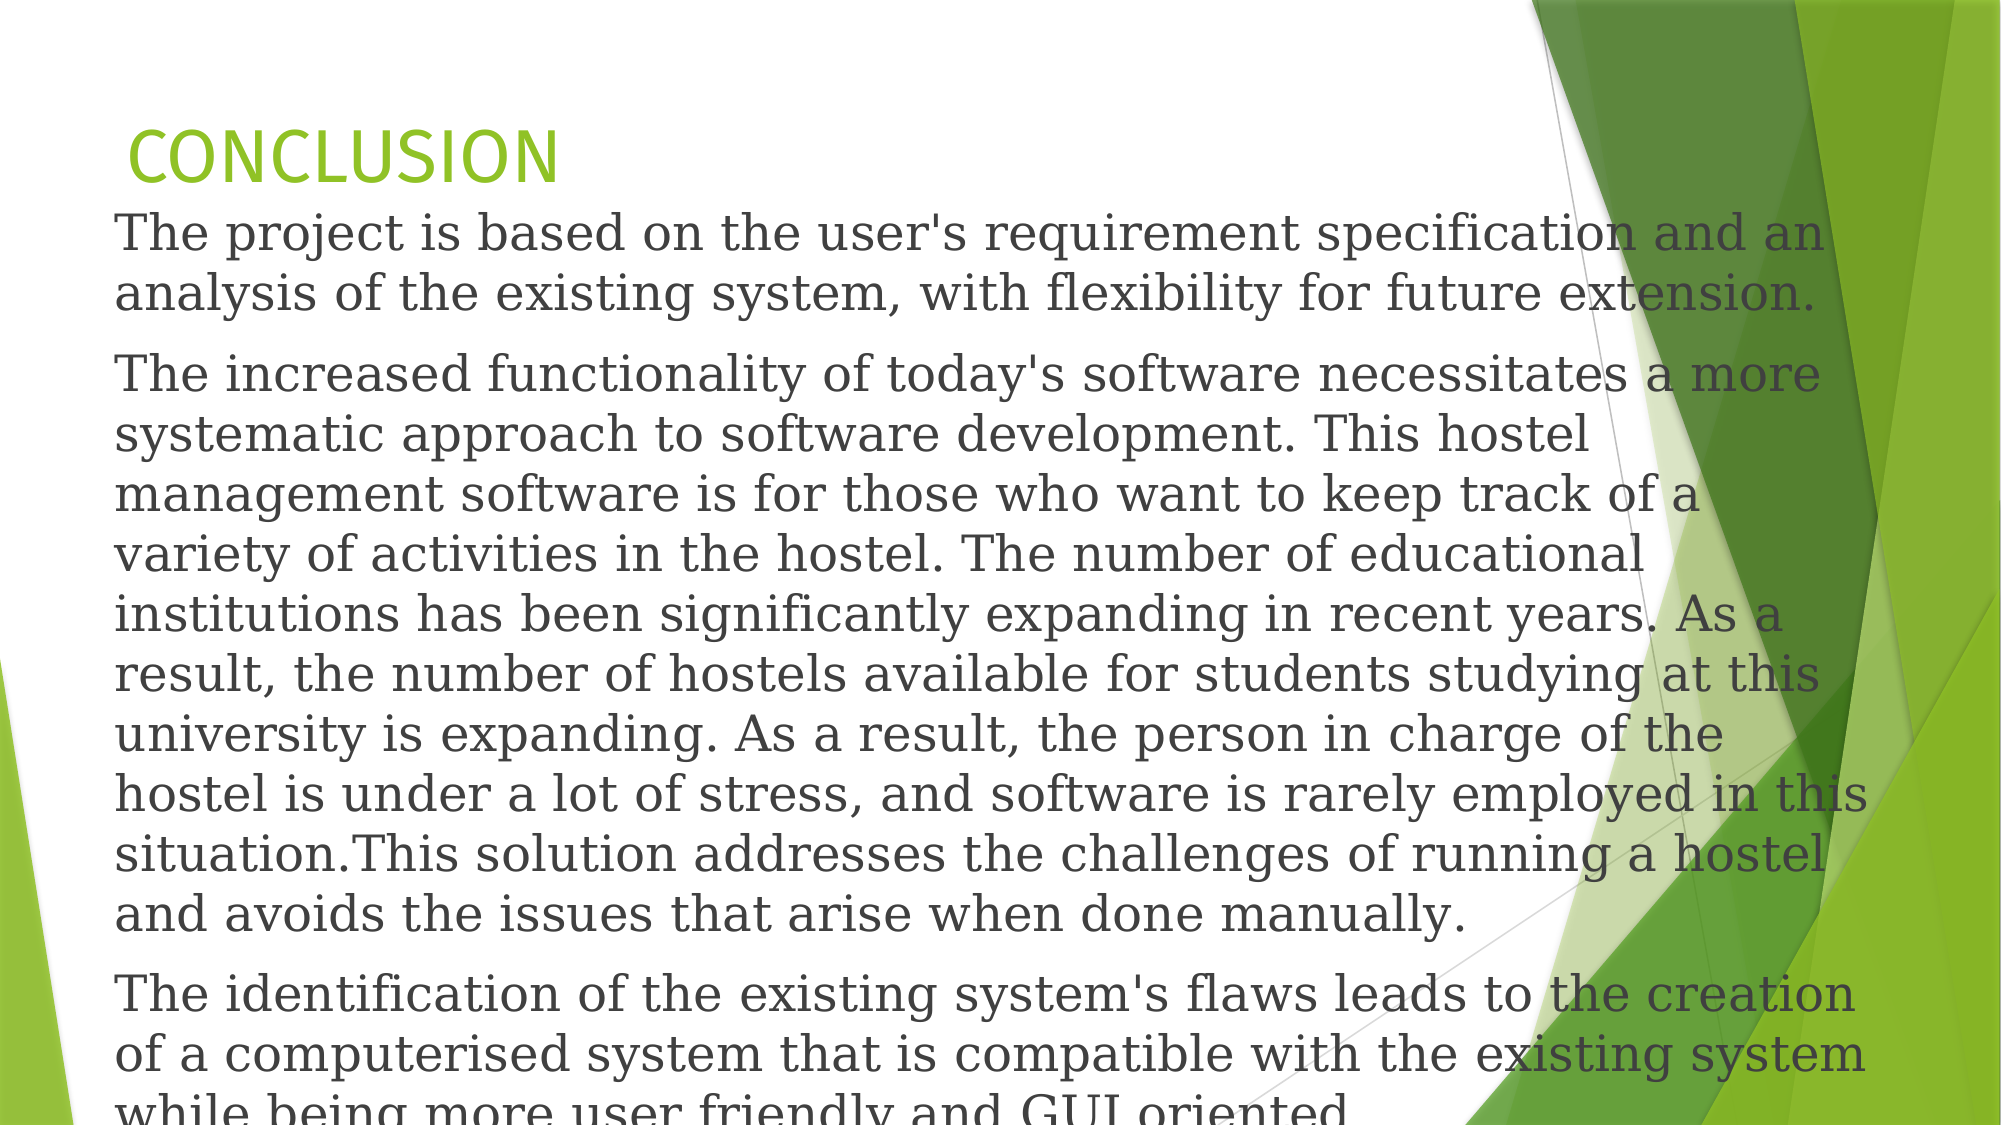

# CONCLUSION
The project is based on the user's requirement specification and an analysis of the existing system, with flexibility for future extension.
The increased functionality of today's software necessitates a more systematic approach to software development. This hostel management software is for those who want to keep track of a variety of activities in the hostel. The number of educational institutions has been significantly expanding in recent years. As a result, the number of hostels available for students studying at this university is expanding. As a result, the person in charge of the hostel is under a lot of stress, and software is rarely employed in this situation.This solution addresses the challenges of running a hostel and avoids the issues that arise when done manually.
The identification of the existing system's flaws leads to the creation of a computerised system that is compatible with the existing system while being more user friendly and GUI oriented.